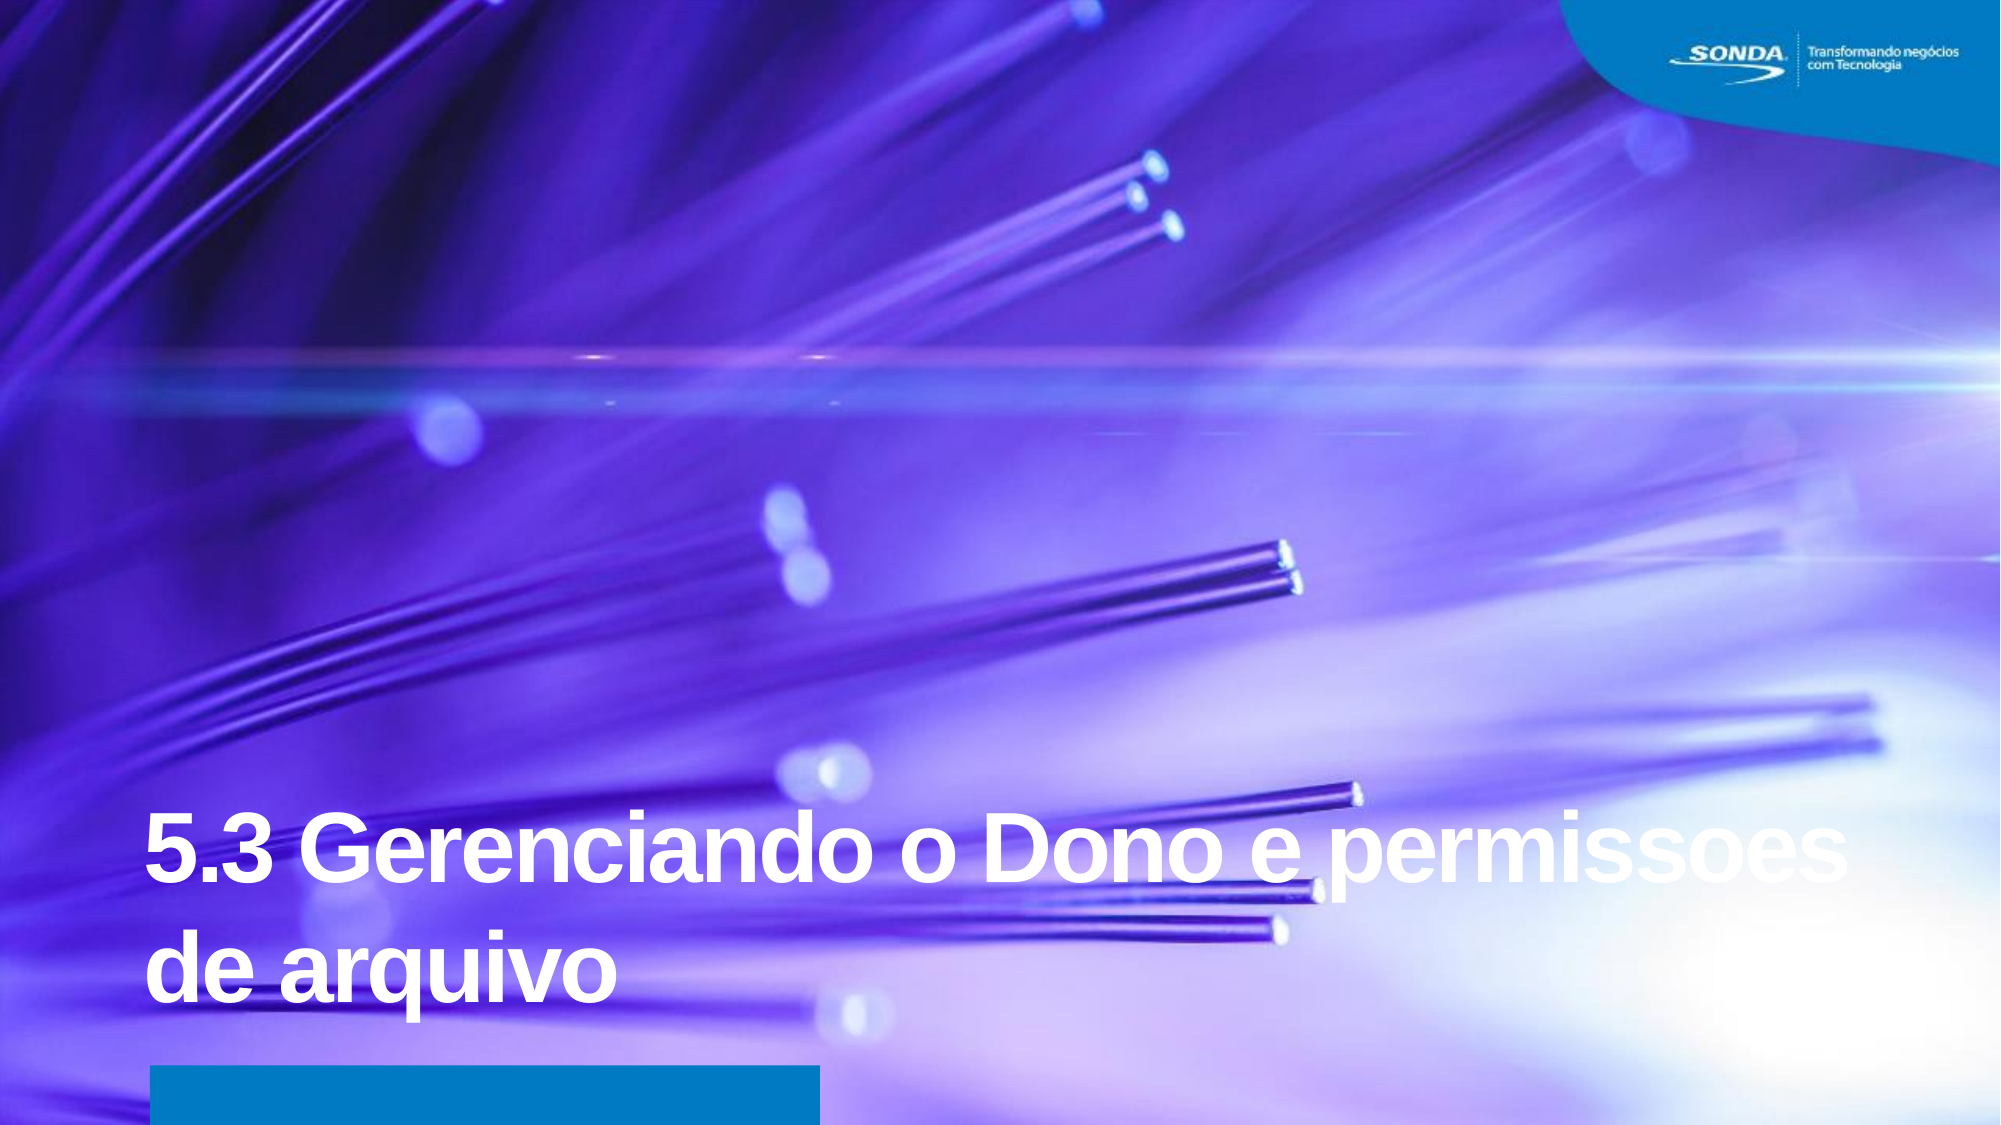

5.3 Gerenciando o Dono e permissoes de arquivo